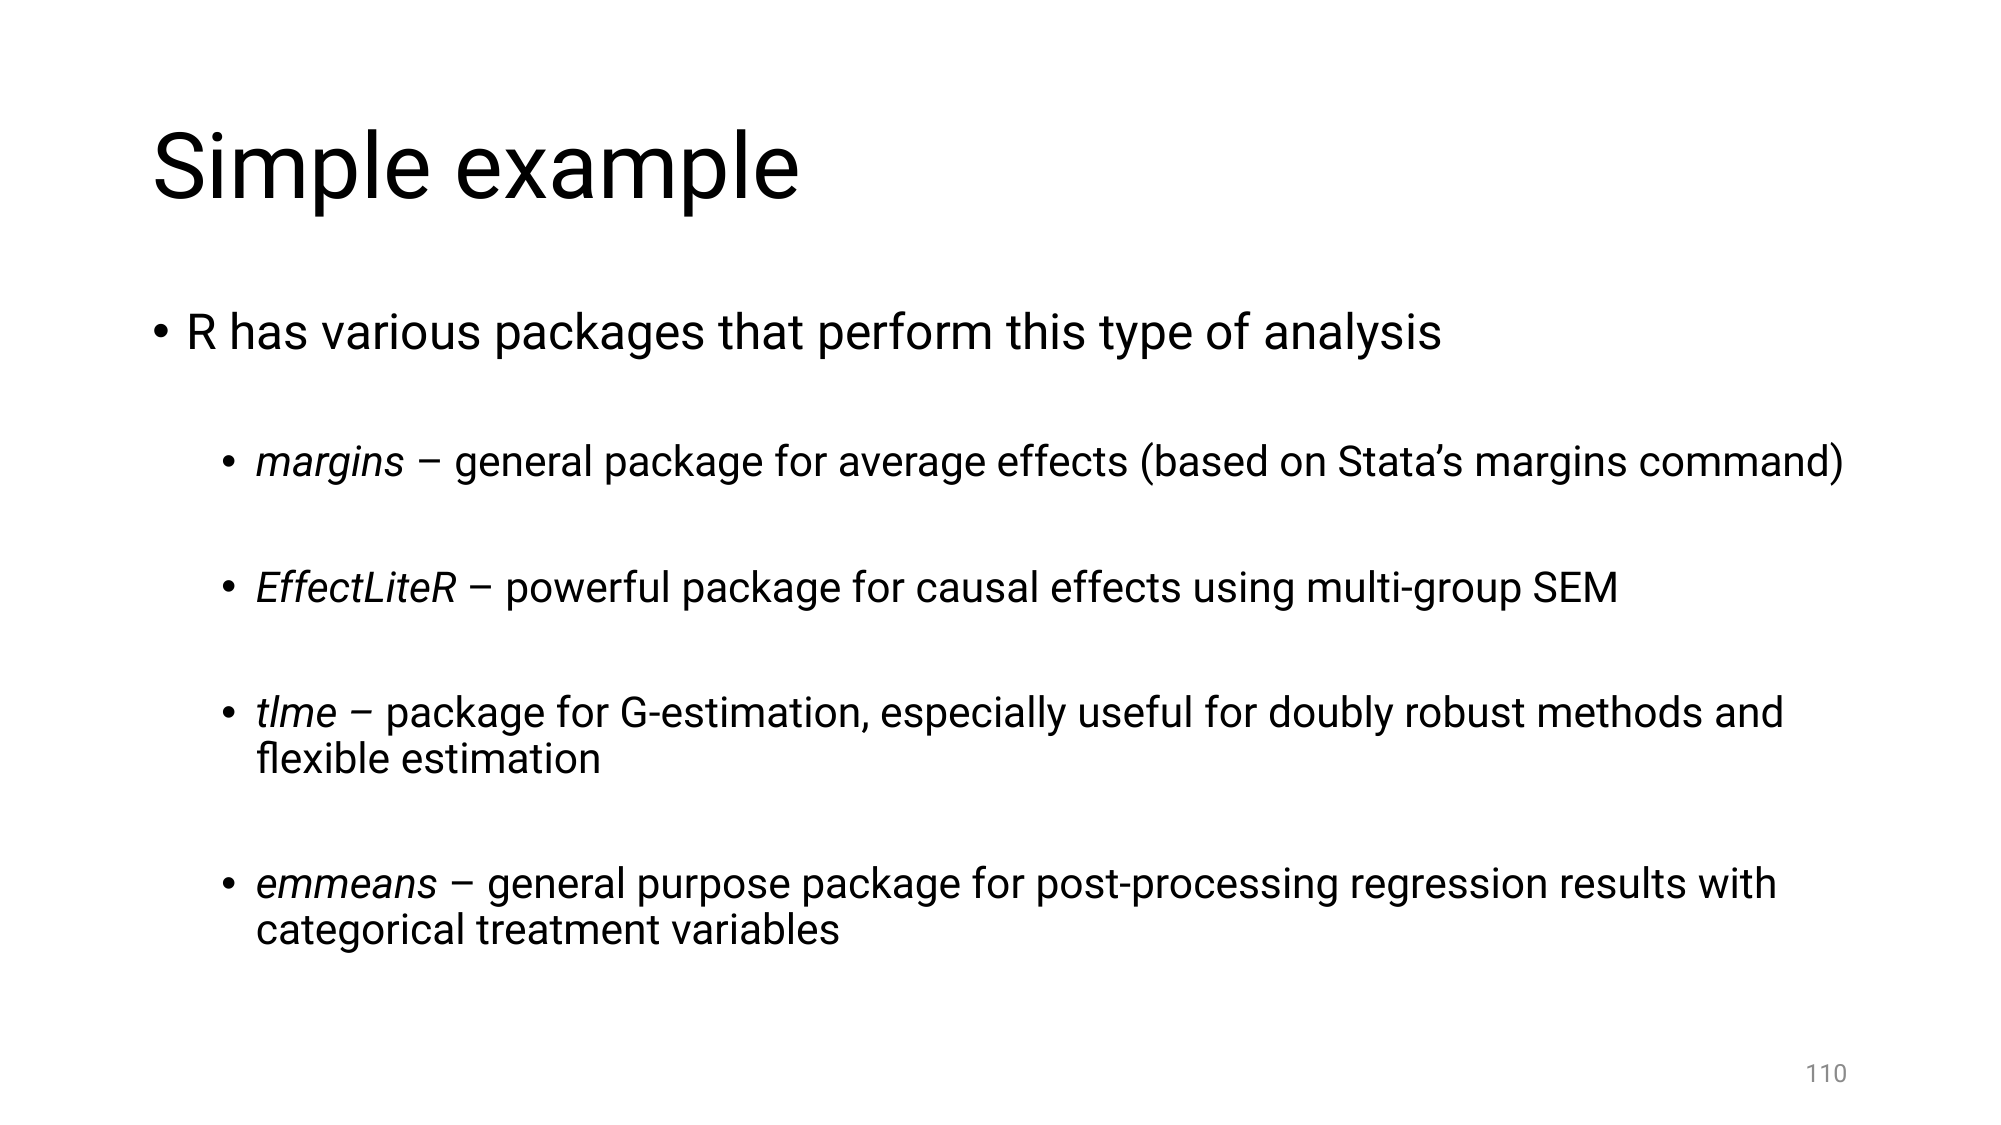

# Simple example
R has various packages that perform this type of analysis

margins – general package for average effects (based on Stata’s margins command)

EffectLiteR – powerful package for causal effects using multi-group SEM

tlme – package for G-estimation, especially useful for doubly robust methods and flexible estimation

emmeans – general purpose package for post-processing regression results with categorical treatment variables
110